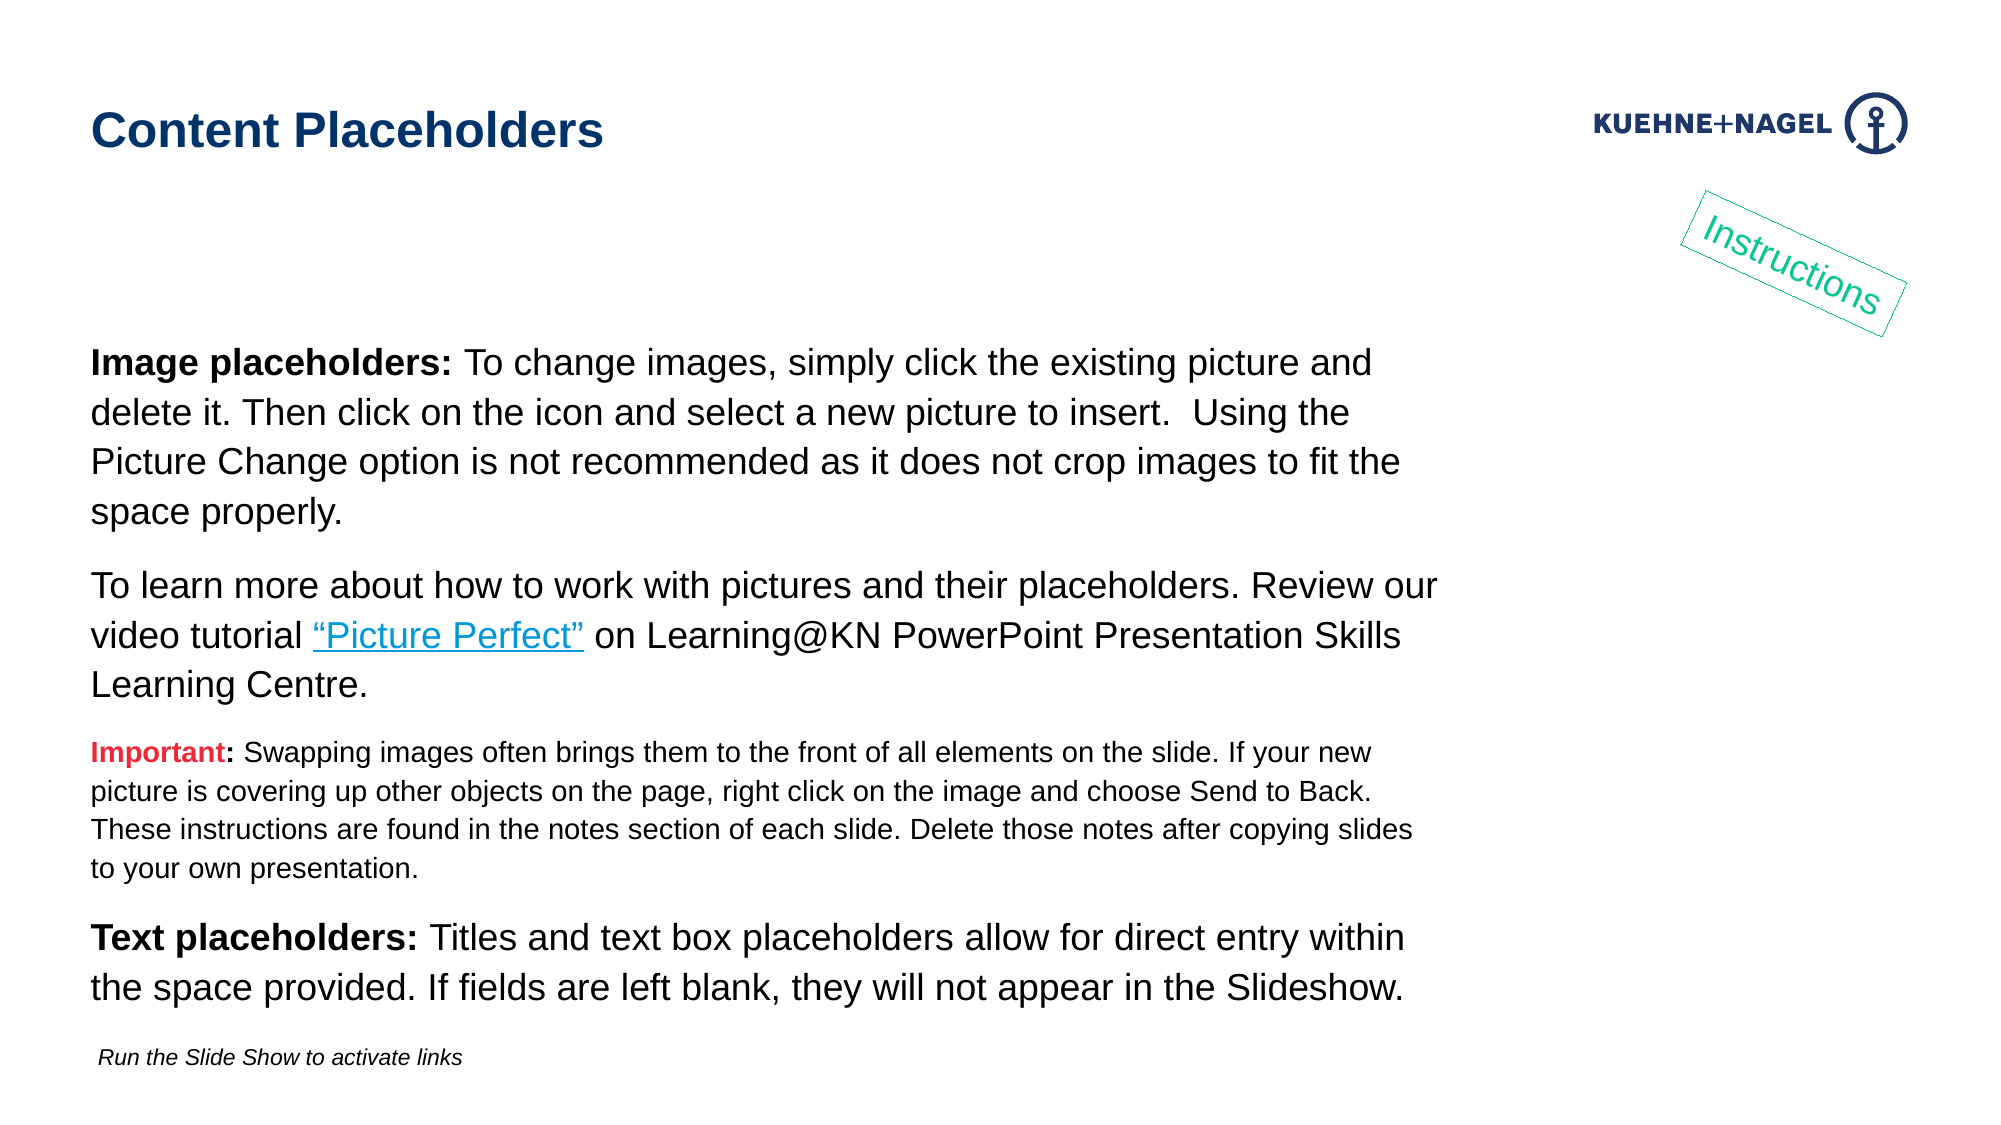

Content Placeholders
Image placeholders: To change images, simply click the existing picture and delete it. Then click on the icon and select a new picture to insert.  Using the Picture Change option is not recommended as it does not crop images to fit the space properly.
To learn more about how to work with pictures and their placeholders. Review our video tutorial “Picture Perfect” on Learning@KN PowerPoint Presentation Skills Learning Centre.
Important: Swapping images often brings them to the front of all elements on the slide. If your new picture is covering up other objects on the page, right click on the image and choose Send to Back.  These instructions are found in the notes section of each slide. Delete those notes after copying slides to your own presentation.
Text placeholders: Titles and text box placeholders allow for direct entry within the space provided. If fields are left blank, they will not appear in the Slideshow.
Run the Slide Show to activate links